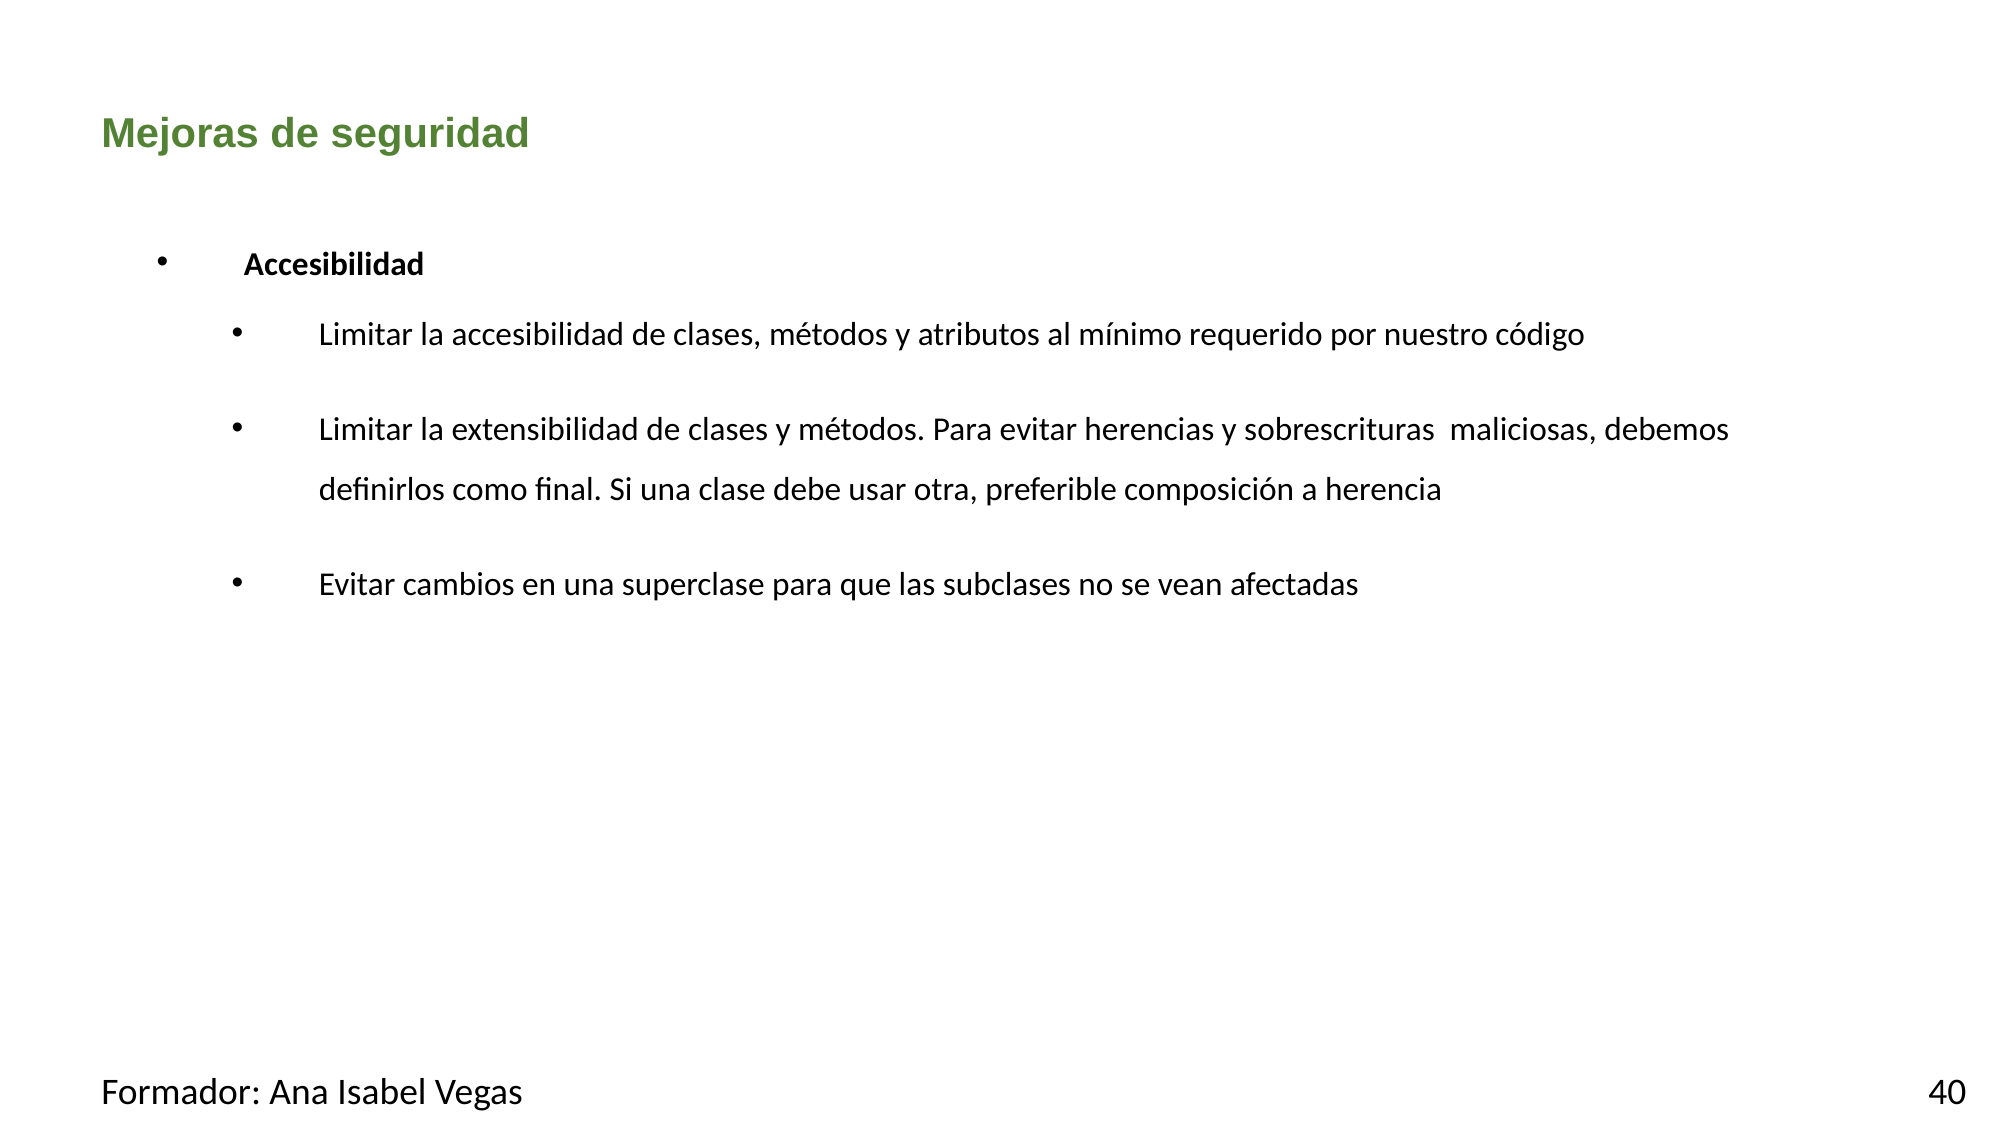

# Mejoras de seguridad
Accesibilidad
Limitar la accesibilidad de clases, métodos y atributos al mínimo requerido por nuestro código
Limitar la extensibilidad de clases y métodos. Para evitar herencias y sobrescrituras  maliciosas, debemos definirlos como final. Si una clase debe usar otra, preferible composición a herencia
Evitar cambios en una superclase para que las subclases no se vean afectadas

Formador: Ana Isabel Vegas
40